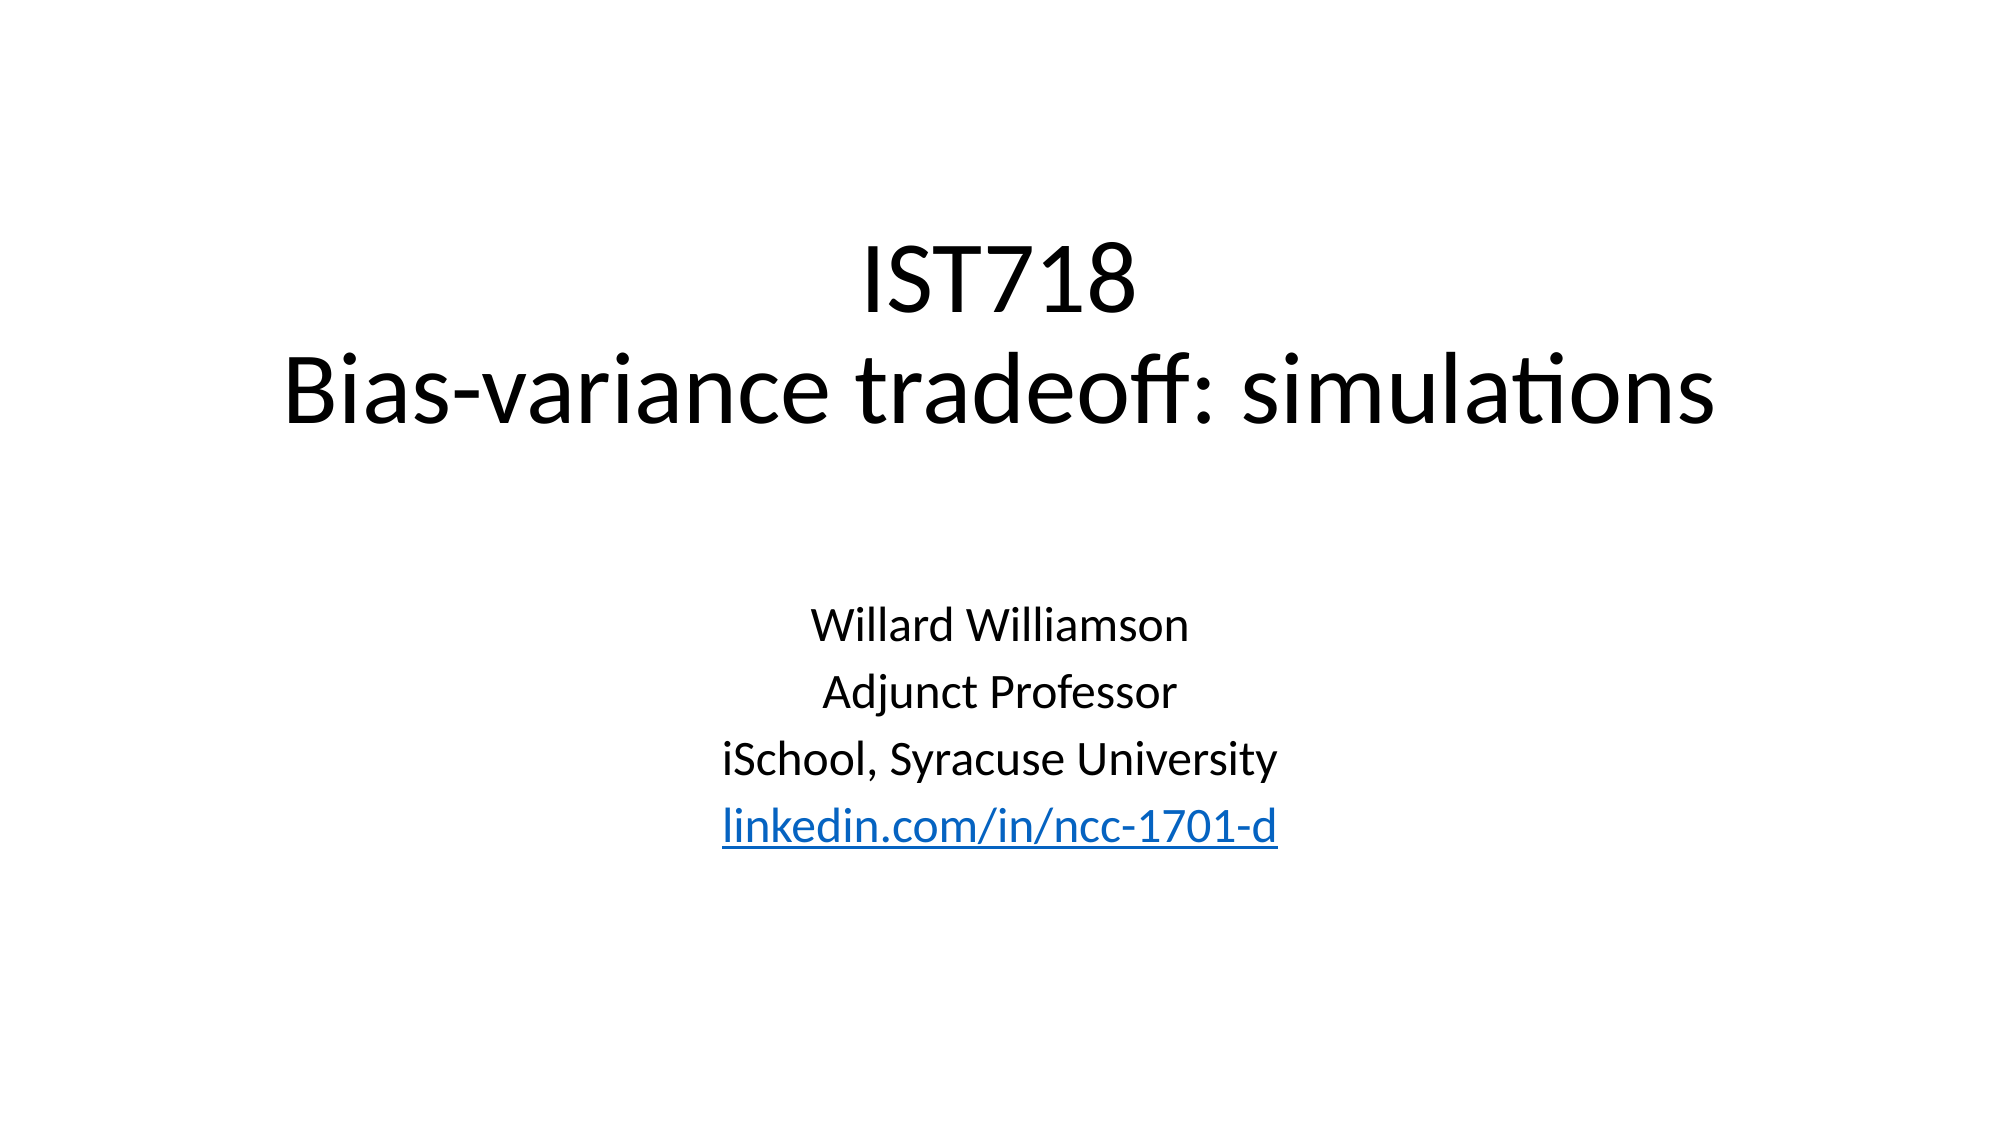

# IST718 Bias-variance tradeoff: simulations
Willard Williamson
Adjunct Professor
iSchool, Syracuse University
linkedin.com/in/ncc-1701-d